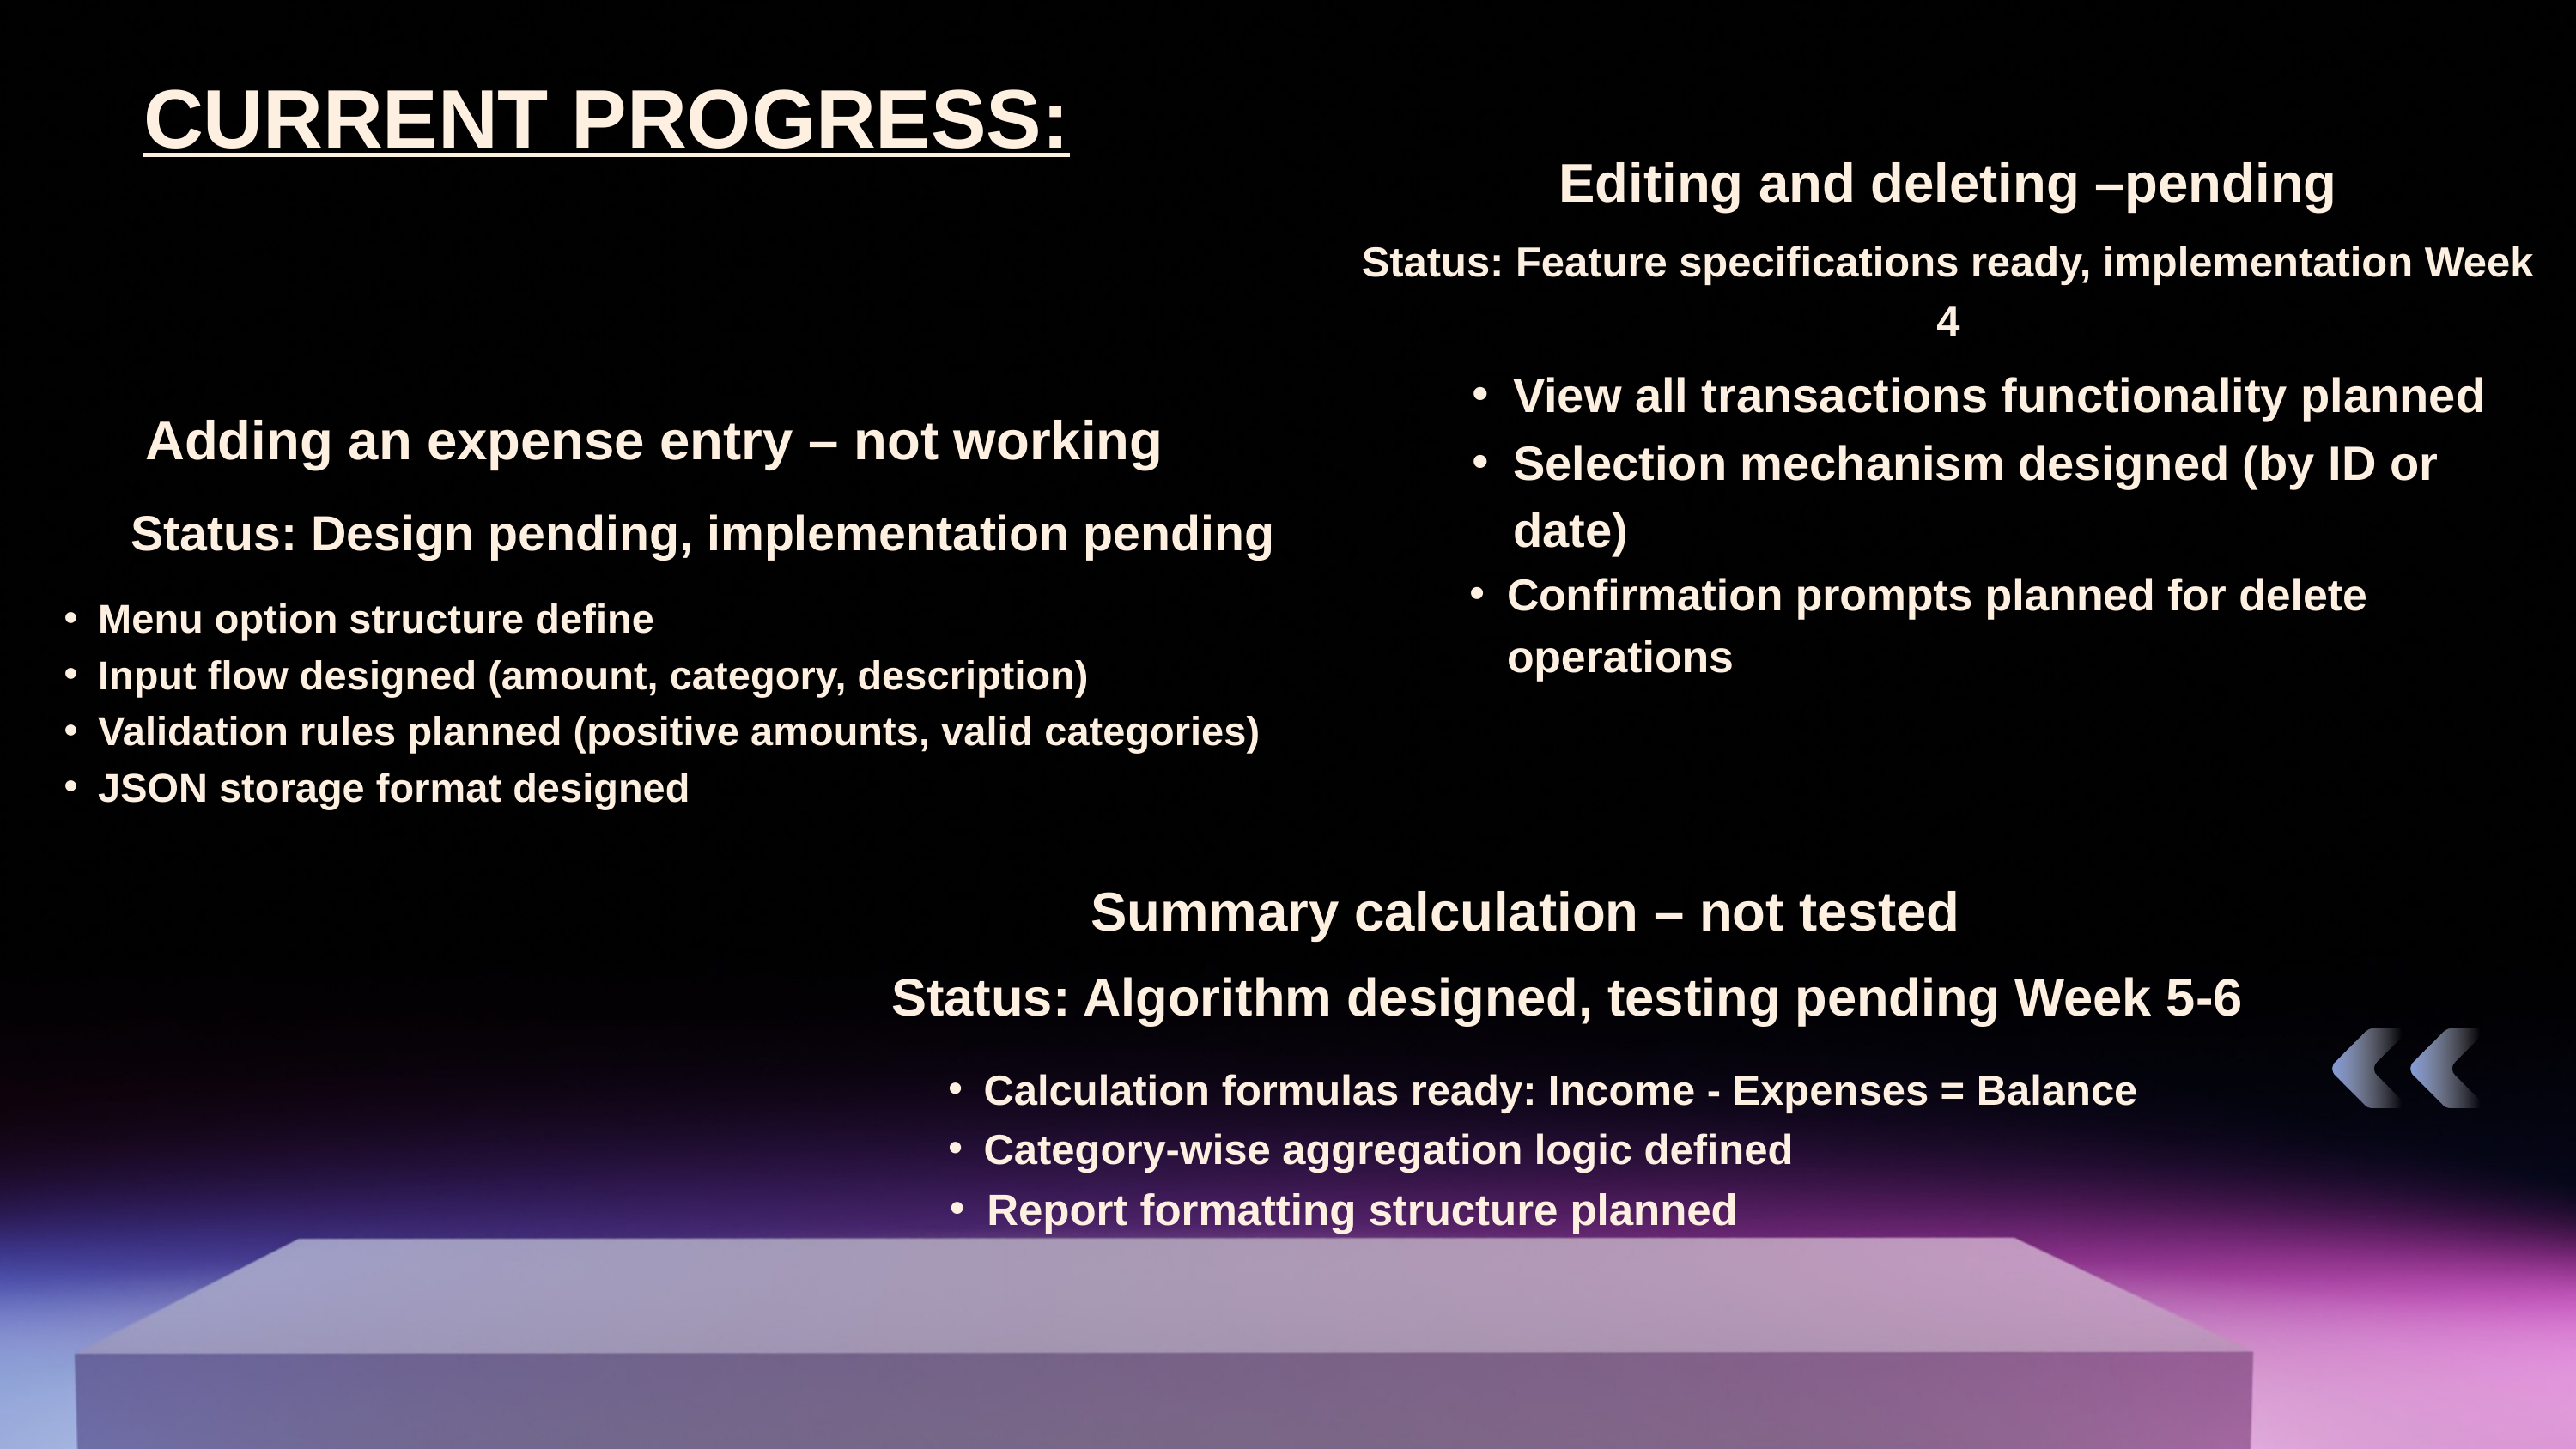

CURRENT PROGRESS:
Editing and deleting –pending
Status: Feature specifications ready, implementation Week 4
View all transactions functionality planned
Selection mechanism designed (by ID or date)
Confirmation prompts planned for delete operations
Adding an expense entry – not working
Status: Design pending, implementation pending
Menu option structure define
Input flow designed (amount, category, description)
Validation rules planned (positive amounts, valid categories)
JSON storage format designed
Summary calculation – not tested
Status: Algorithm designed, testing pending Week 5-6

Calculation formulas ready: Income - Expenses = Balance
Category-wise aggregation logic defined
Report formatting structure planned